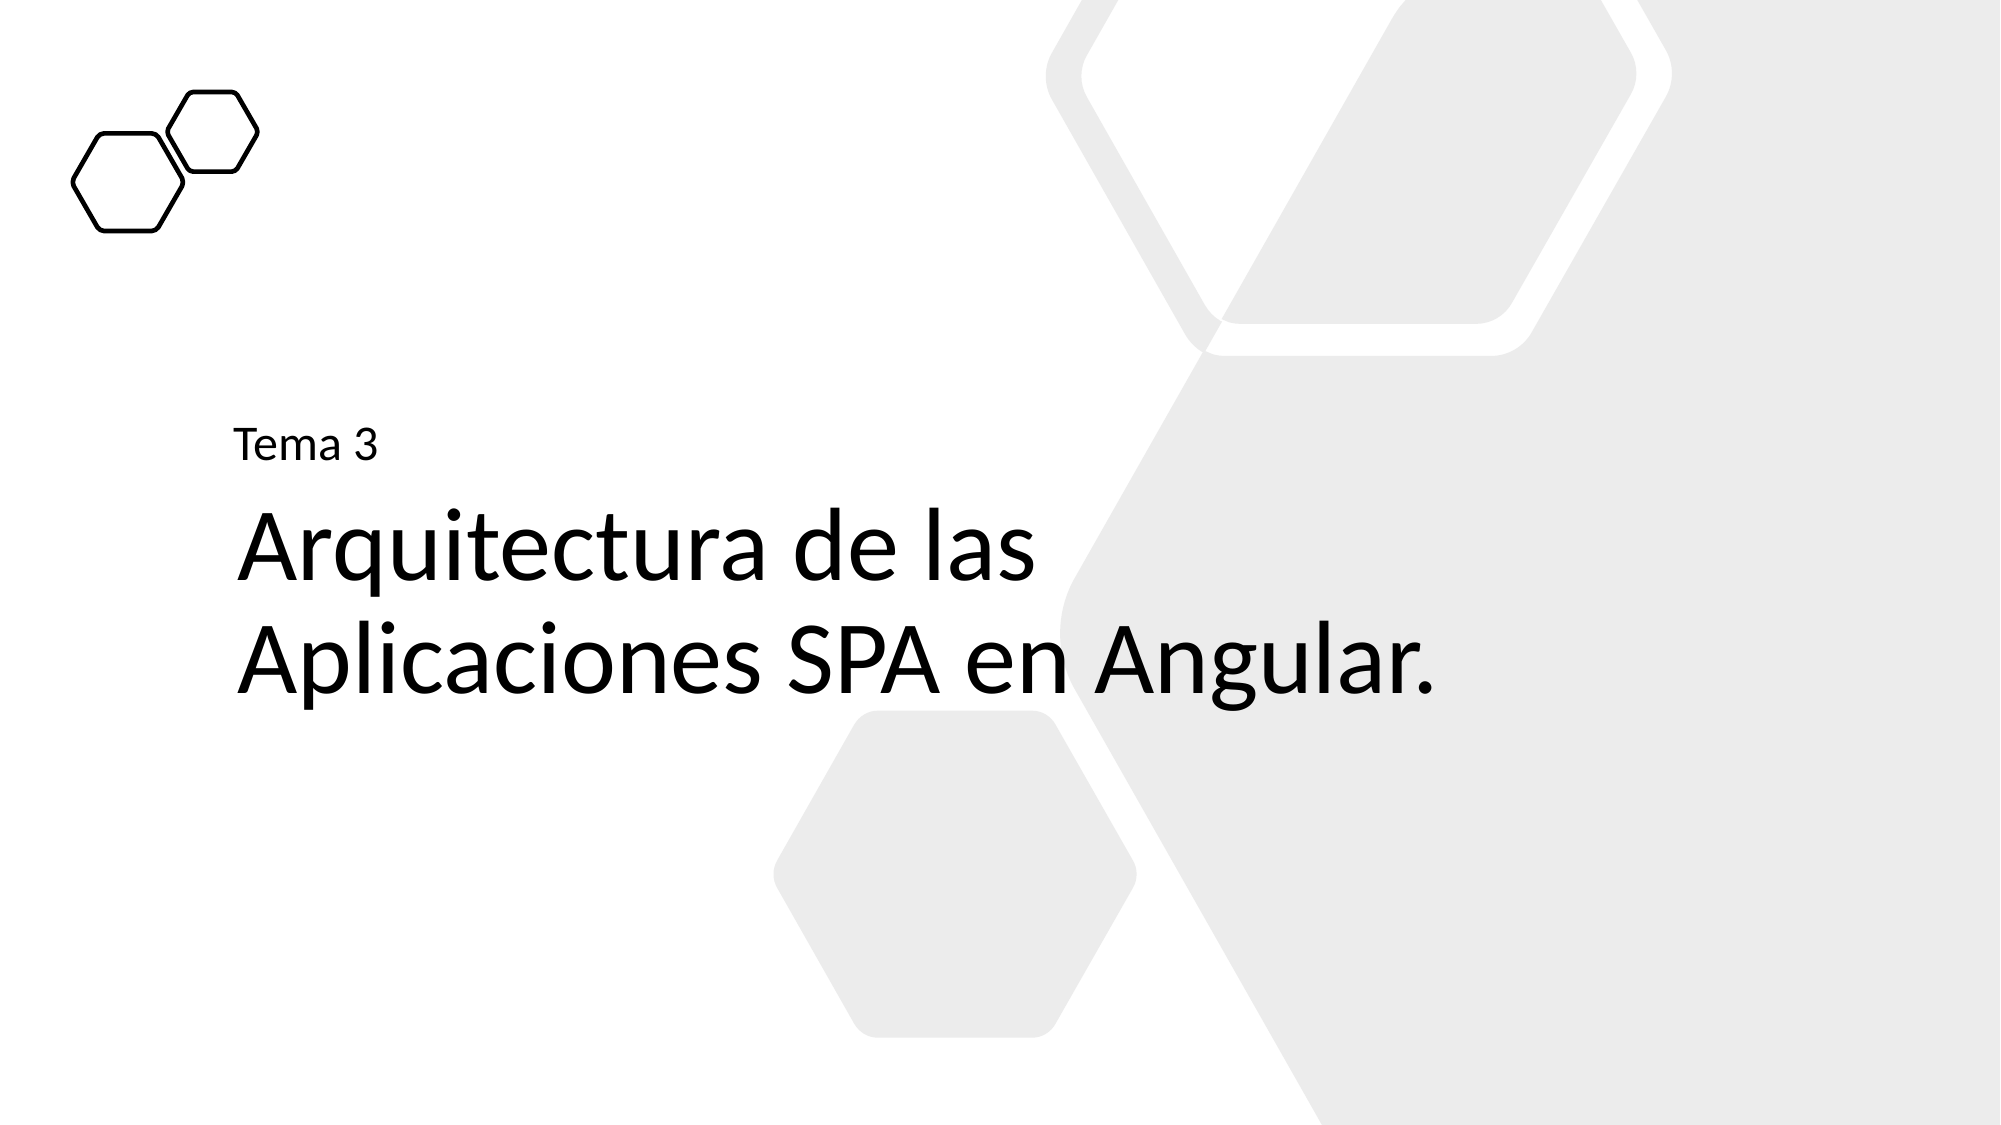

Tema 3
# Arquitectura de las Aplicaciones SPA en Angular.